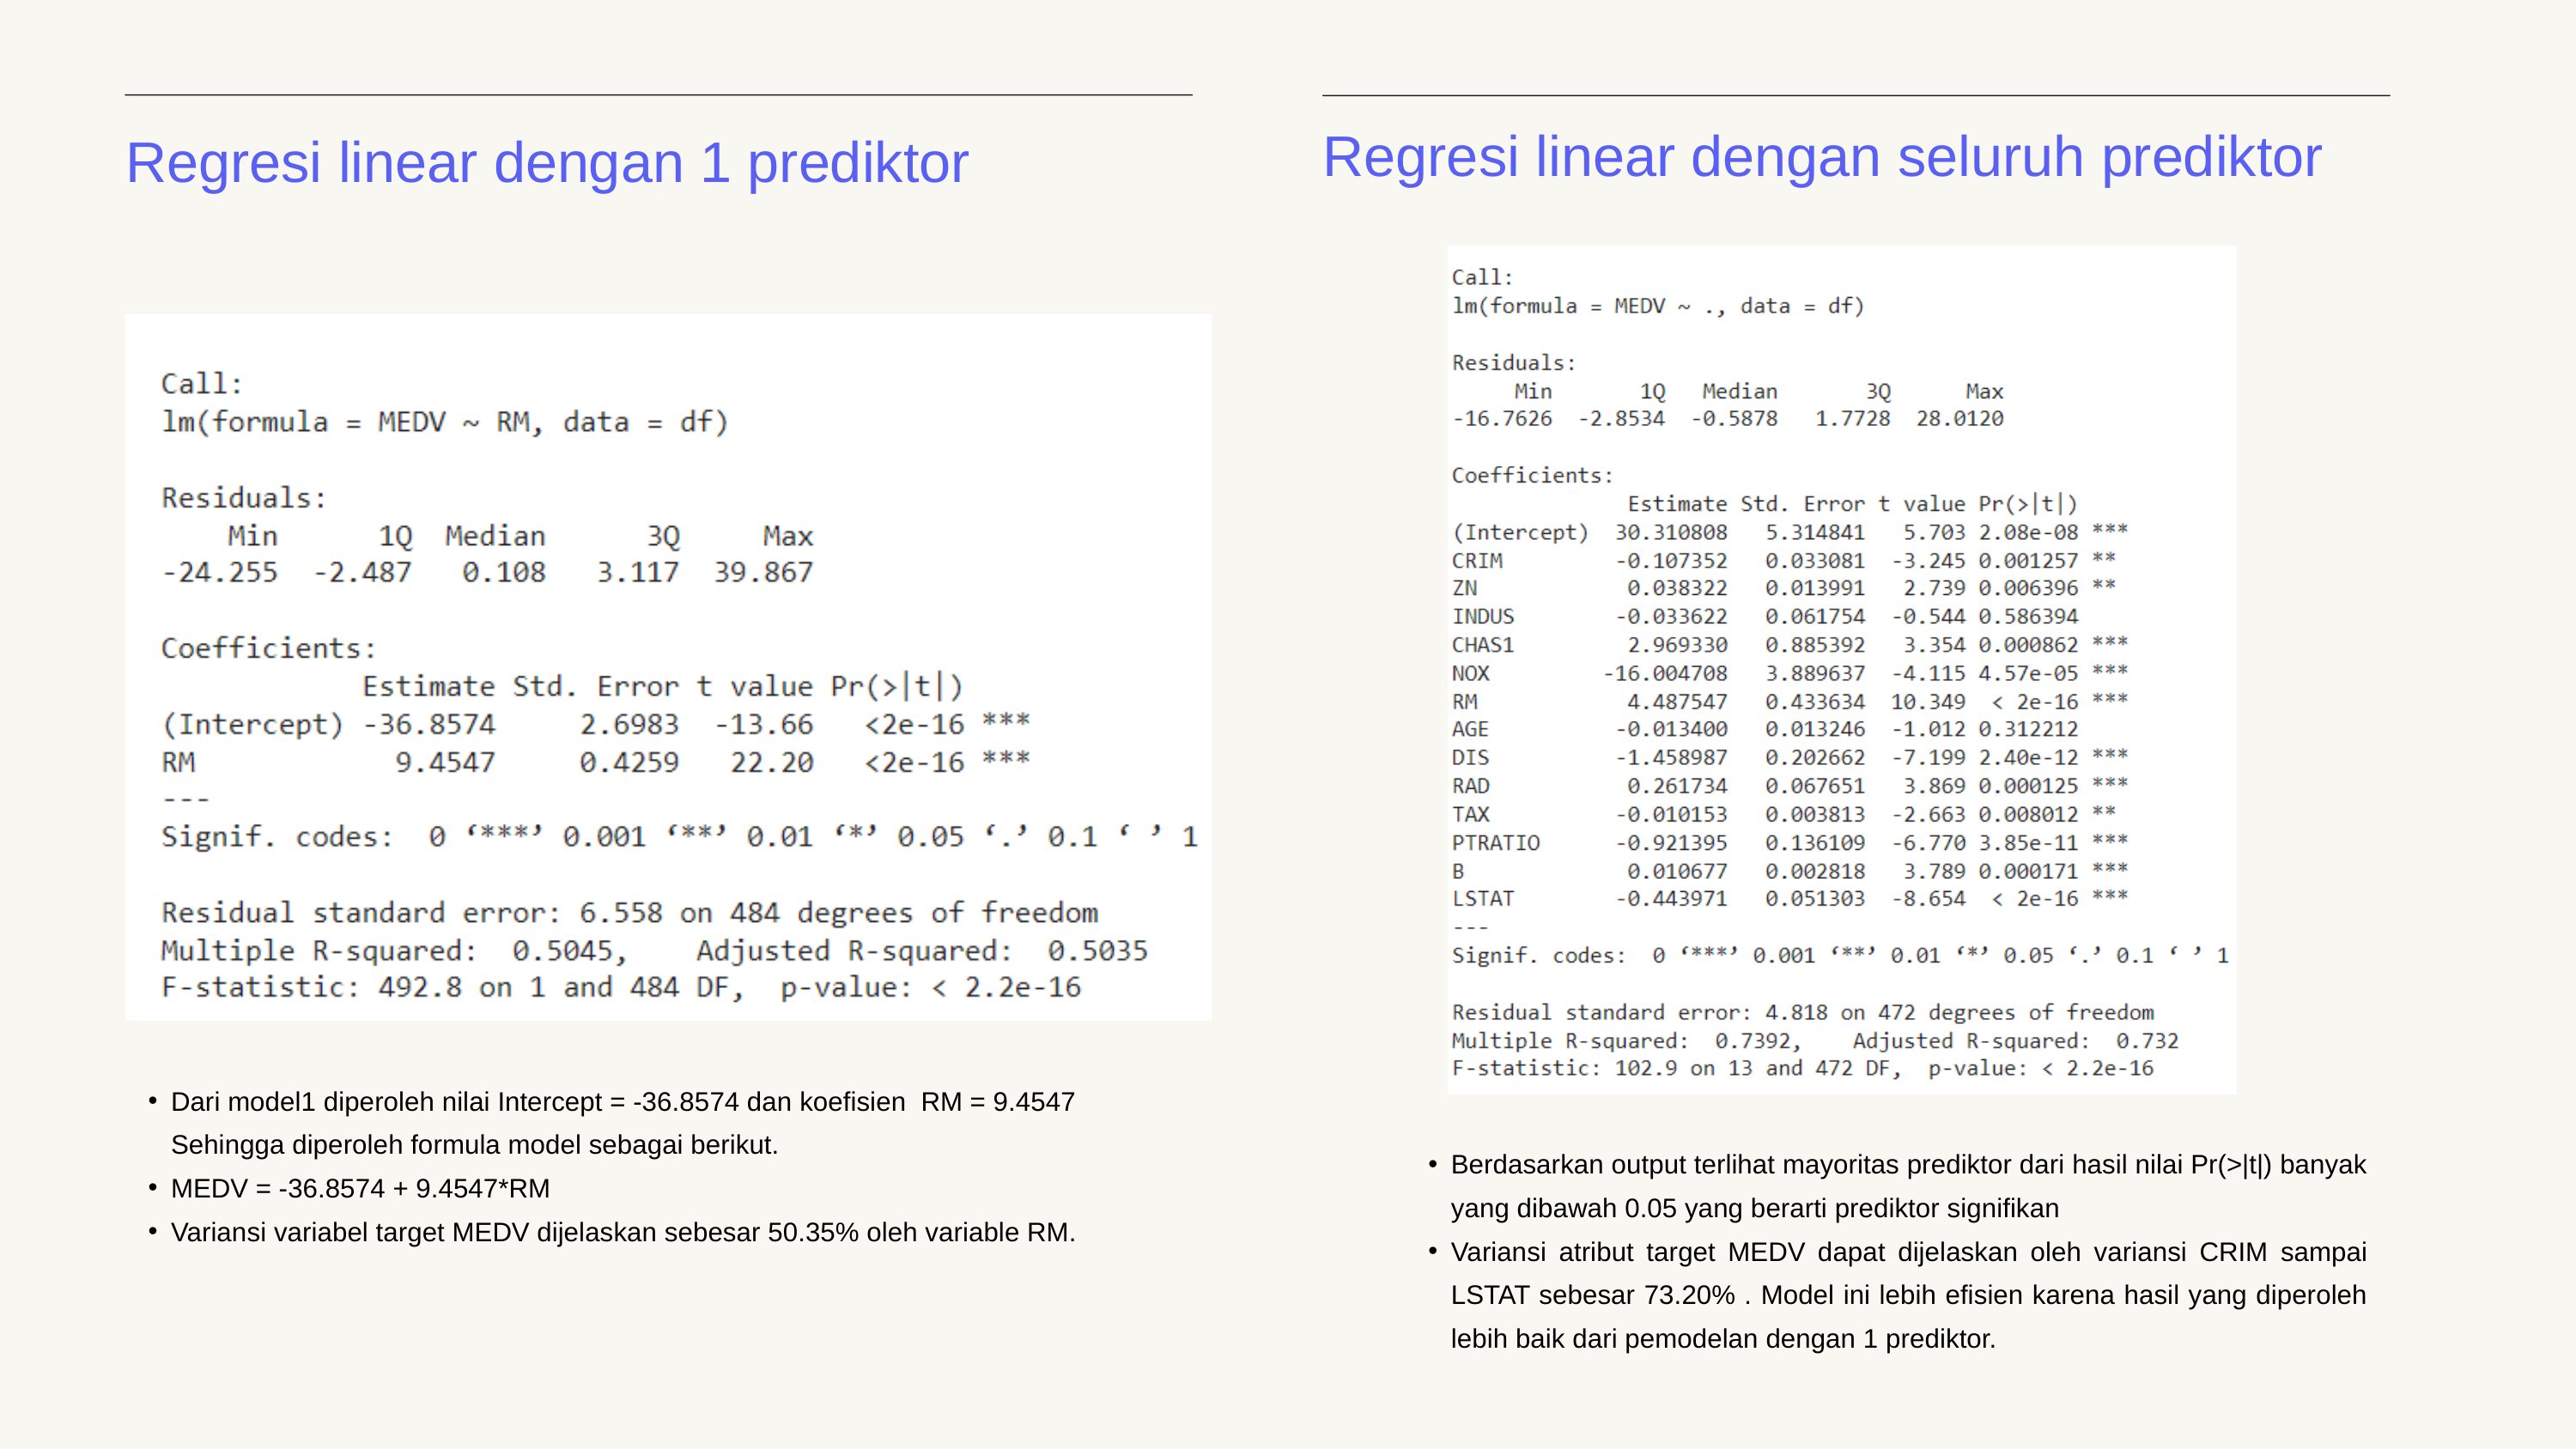

Regresi linear dengan seluruh prediktor
Regresi linear dengan 1 prediktor

Dari model1 diperoleh nilai Intercept = -36.8574 dan koefisien  RM = 9.4547 Sehingga diperoleh formula model sebagai berikut.
MEDV = -36.8574 + 9.4547*RM
Variansi variabel target MEDV dijelaskan sebesar 50.35% oleh variable RM.
Berdasarkan output terlihat mayoritas prediktor dari hasil nilai Pr(>|t|) banyak yang dibawah 0.05 yang berarti prediktor signifikan
Variansi atribut target MEDV dapat dijelaskan oleh variansi CRIM sampai LSTAT sebesar 73.20% . Model ini lebih efisien karena hasil yang diperoleh lebih baik dari pemodelan dengan 1 prediktor.